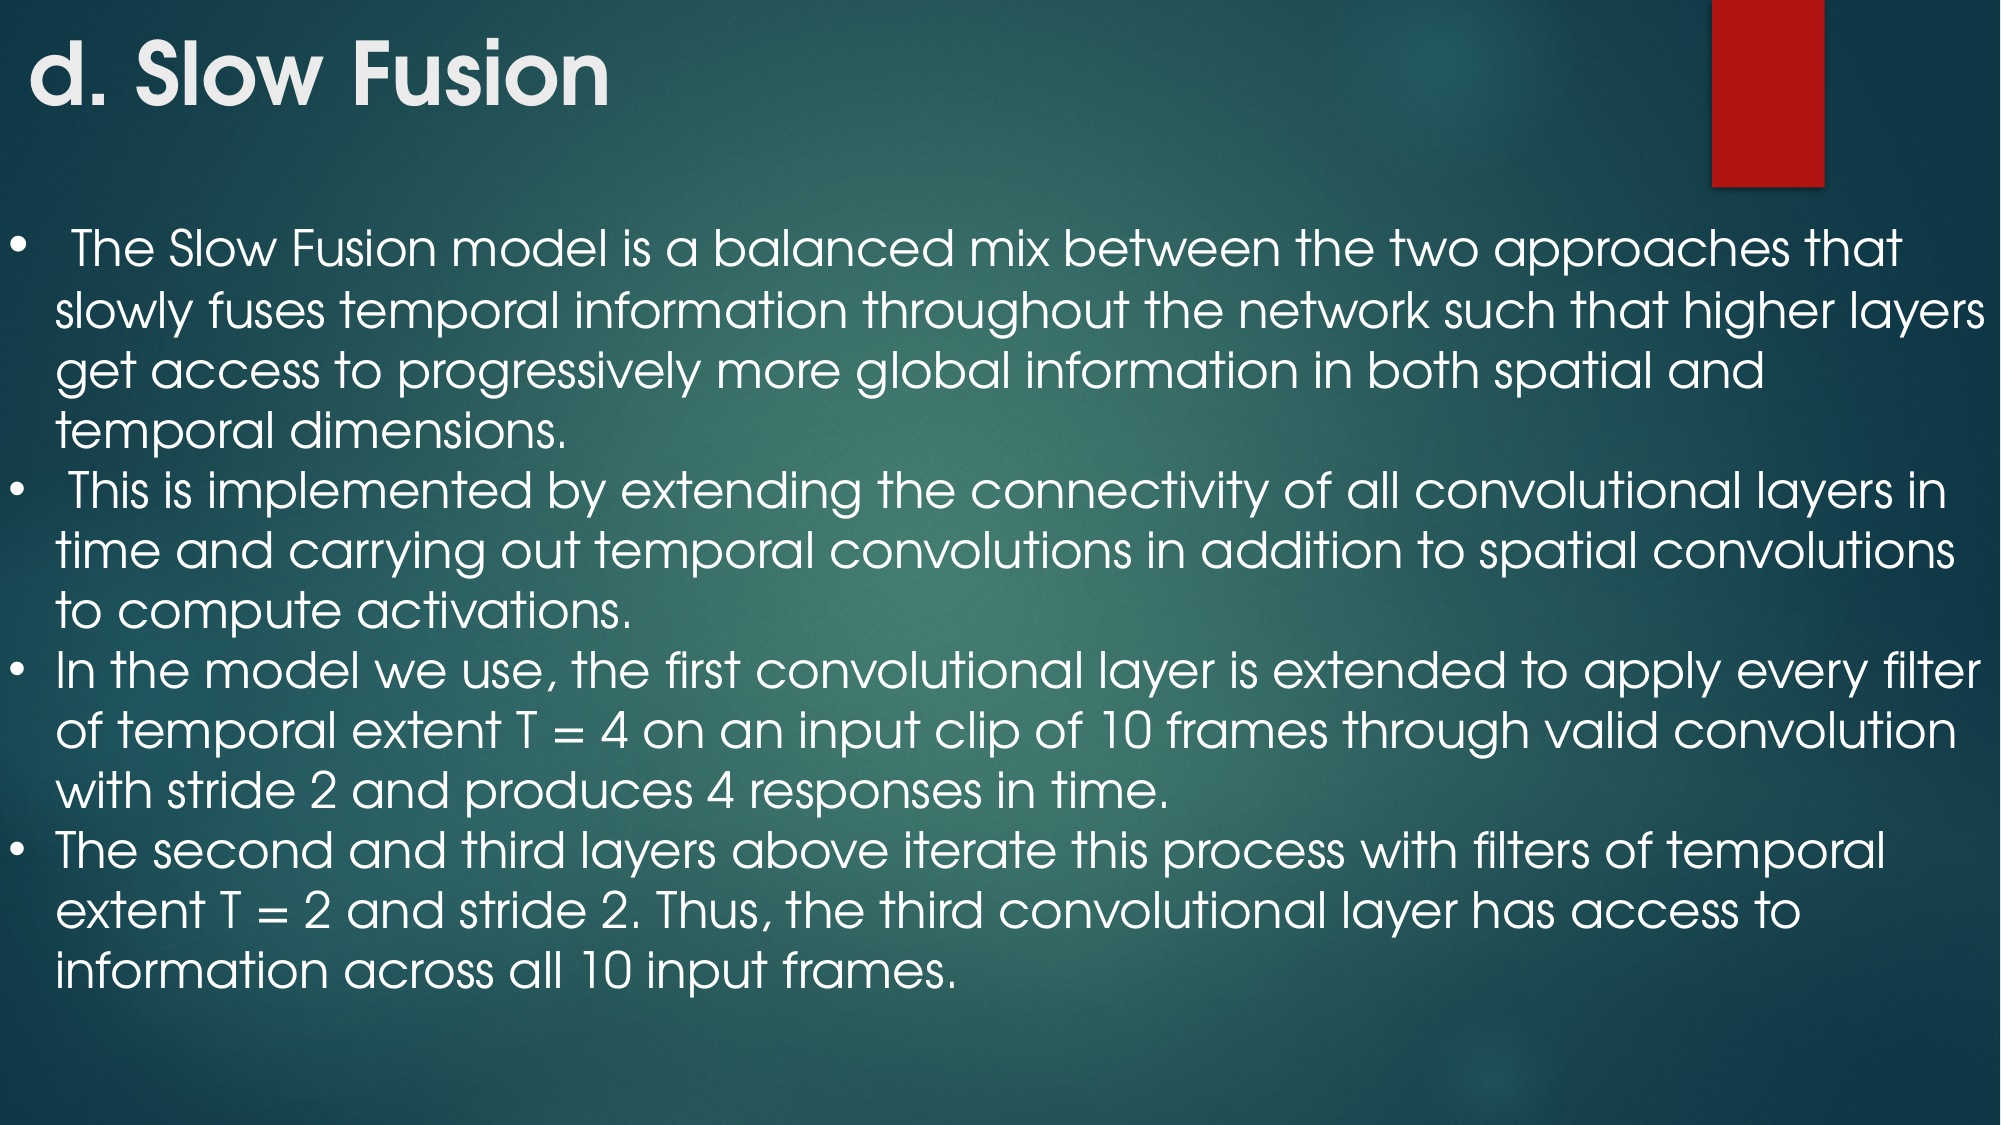

# d. Slow Fusion
 The Slow Fusion model is a balanced mix between the two approaches that slowly fuses temporal information throughout the network such that higher layers get access to progressively more global information in both spatial and temporal dimensions.
 This is implemented by extending the connectivity of all convolutional layers in time and carrying out temporal convolutions in addition to spatial convolutions to compute activations.
In the model we use, the ﬁrst convolutional layer is extended to apply every ﬁlter of temporal extent T = 4 on an input clip of 10 frames through valid convolution with stride 2 and produces 4 responses in time.
The second and third layers above iterate this process with ﬁlters of temporal extent T = 2 and stride 2. Thus, the third convolutional layer has access to information across all 10 input frames.